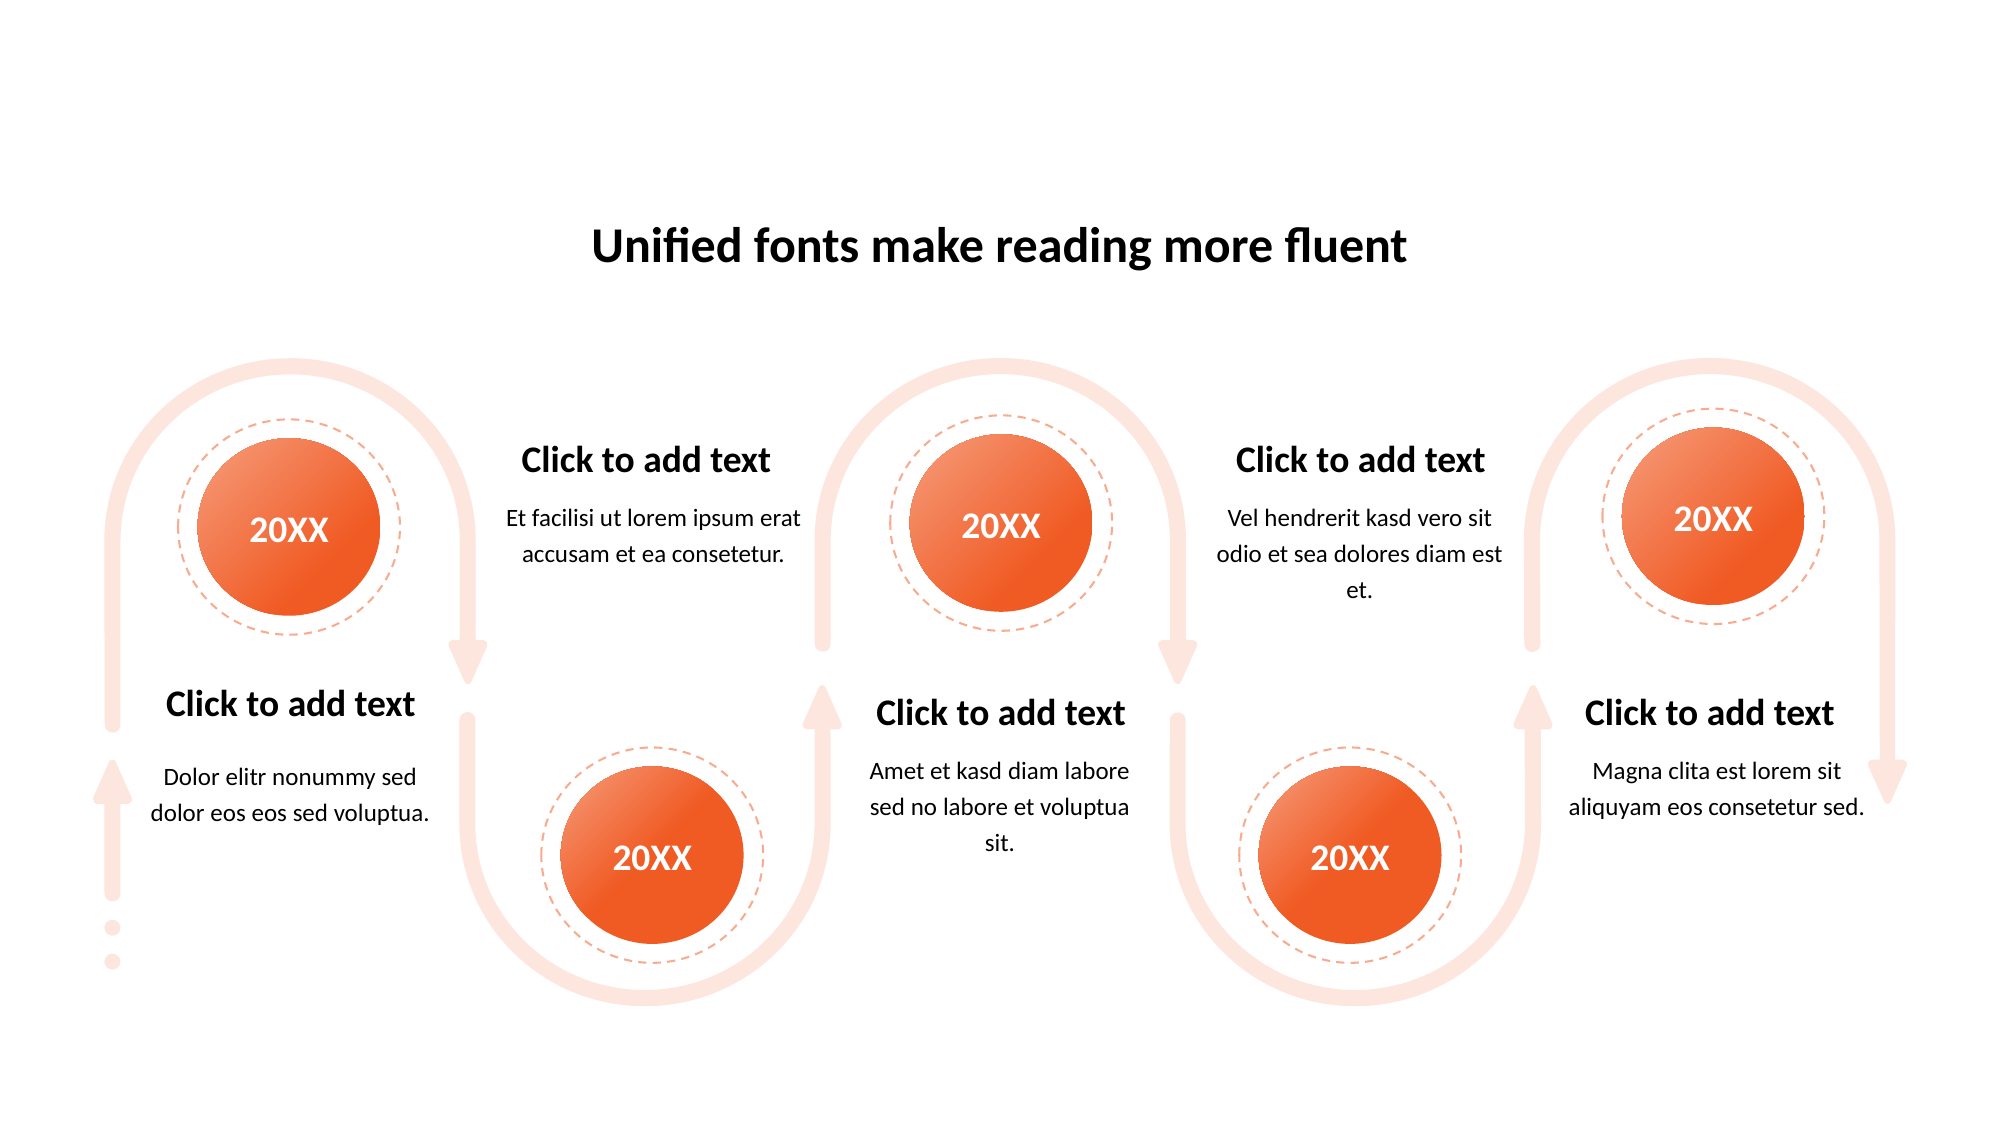

Unified fonts make reading more fluent

Click to add text
Et facilisi ut lorem ipsum erat accusam et ea consetetur.

20XX
Click to add text
Vel hendrerit kasd vero sit odio et sea dolores diam est et.

20XX

20XX
Click to add text
Magna clita est lorem sit aliquyam eos consetetur sed.

20XX
Click to add text
Amet et kasd diam labore sed no labore et voluptua sit.

20XX
Click to add text
Dolor elitr nonummy sed dolor eos eos sed voluptua.